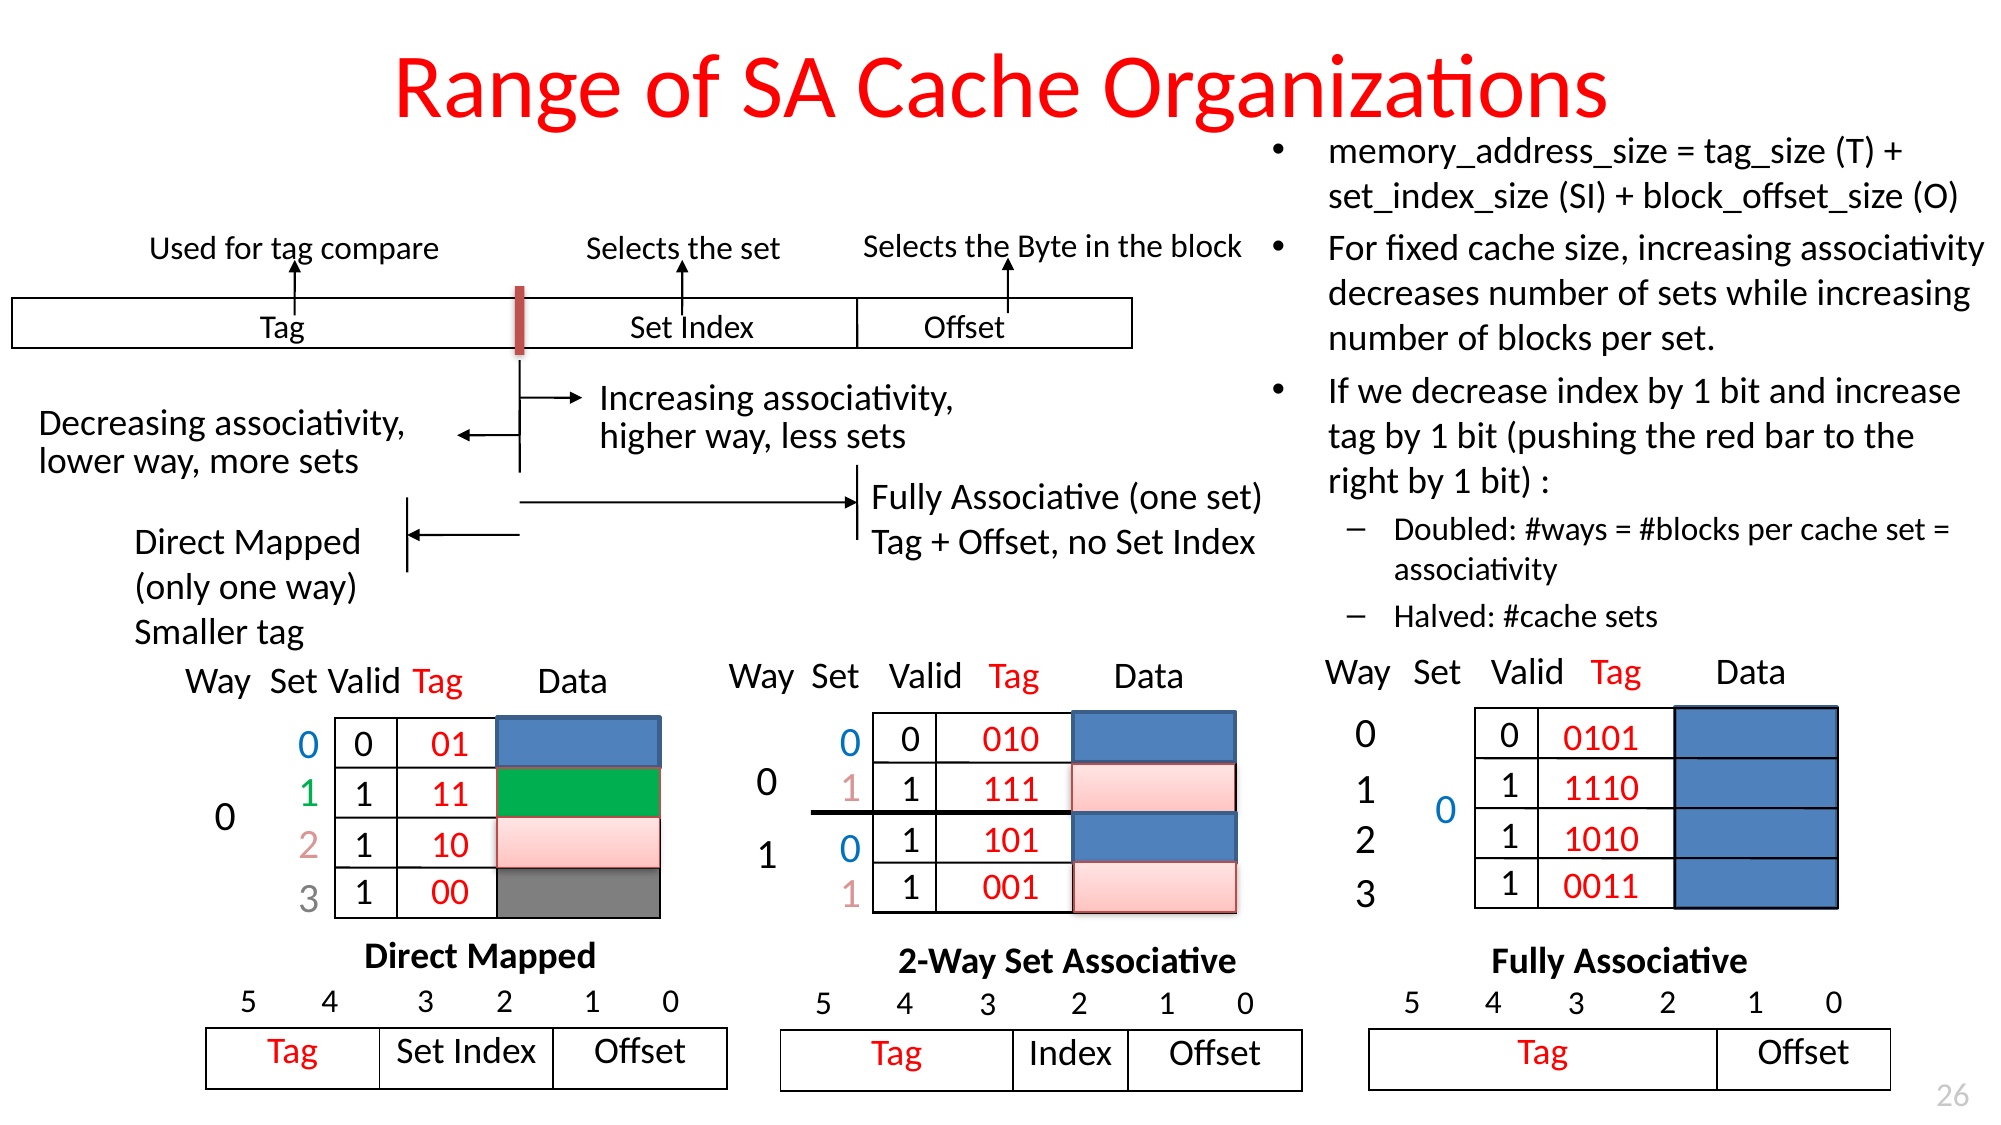

# Range of SA Cache Organizations
memory_address_size = tag_size (T) + set_index_size (SI) + block_offset_size (O)
For fixed cache size, increasing associativity decreases number of sets while increasing number of blocks per set.
If we decrease index by 1 bit and increase tag by 1 bit (pushing the red bar to the right by 1 bit) :
Doubled: #ways = #blocks per cache set = associativity
Halved: #cache sets
Selects the Byte in the block

Used for tag compare

Selects the set

Tag

Set Index

Offset

Increasing associativity,
higher way, less sets

Decreasing associativity,
lower way, more sets

Fully Associative (one set)
Tag + Offset, no Set Index

Direct Mapped
(only one way)
Smaller tag

Way
Set
Valid
Tag
Data
Way
Set
Valid
Tag
Data
Way
Set
Valid
Tag
Data
0
0
0101
0
010
0

0
0
01

0
1
1
1
1110
1
111
1
1
11

0
0
1
2
1010
1
101
2

1
10

0

1
1
0011
1
001
1
3
1
00

3

Direct Mapped
2-Way Set Associative
Fully Associative
5
4
3
2
1
0
5
4
2
1
0
3
5
4
2
1
0
3
| Tag | Set Index | Offset |
| --- | --- | --- |
| Tag | Offset |
| --- | --- |
| Tag | Index | Offset |
| --- | --- | --- |
26